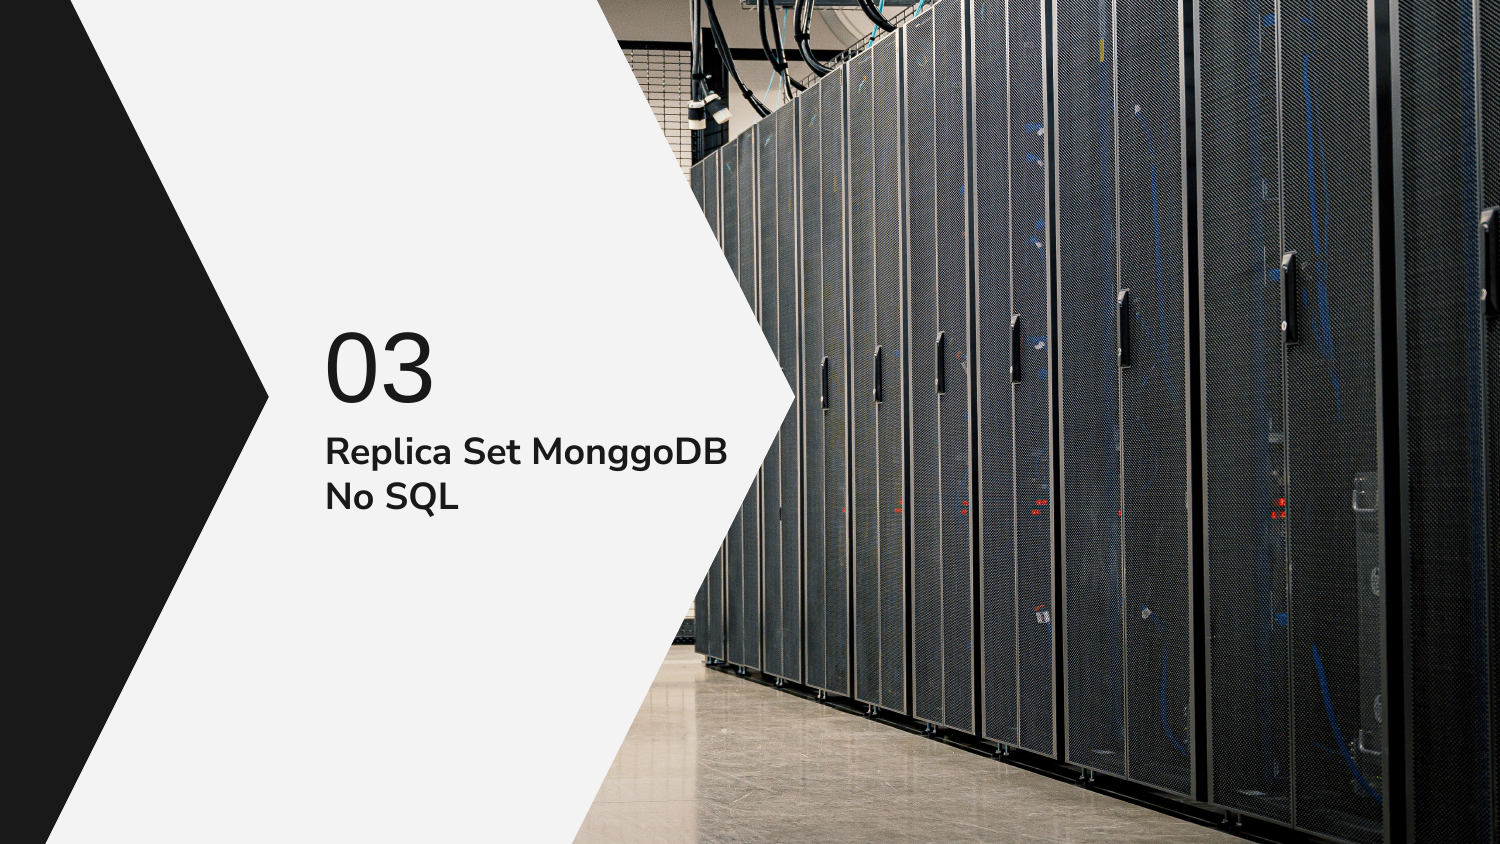

03
# Replica Set MonggoDB No SQL